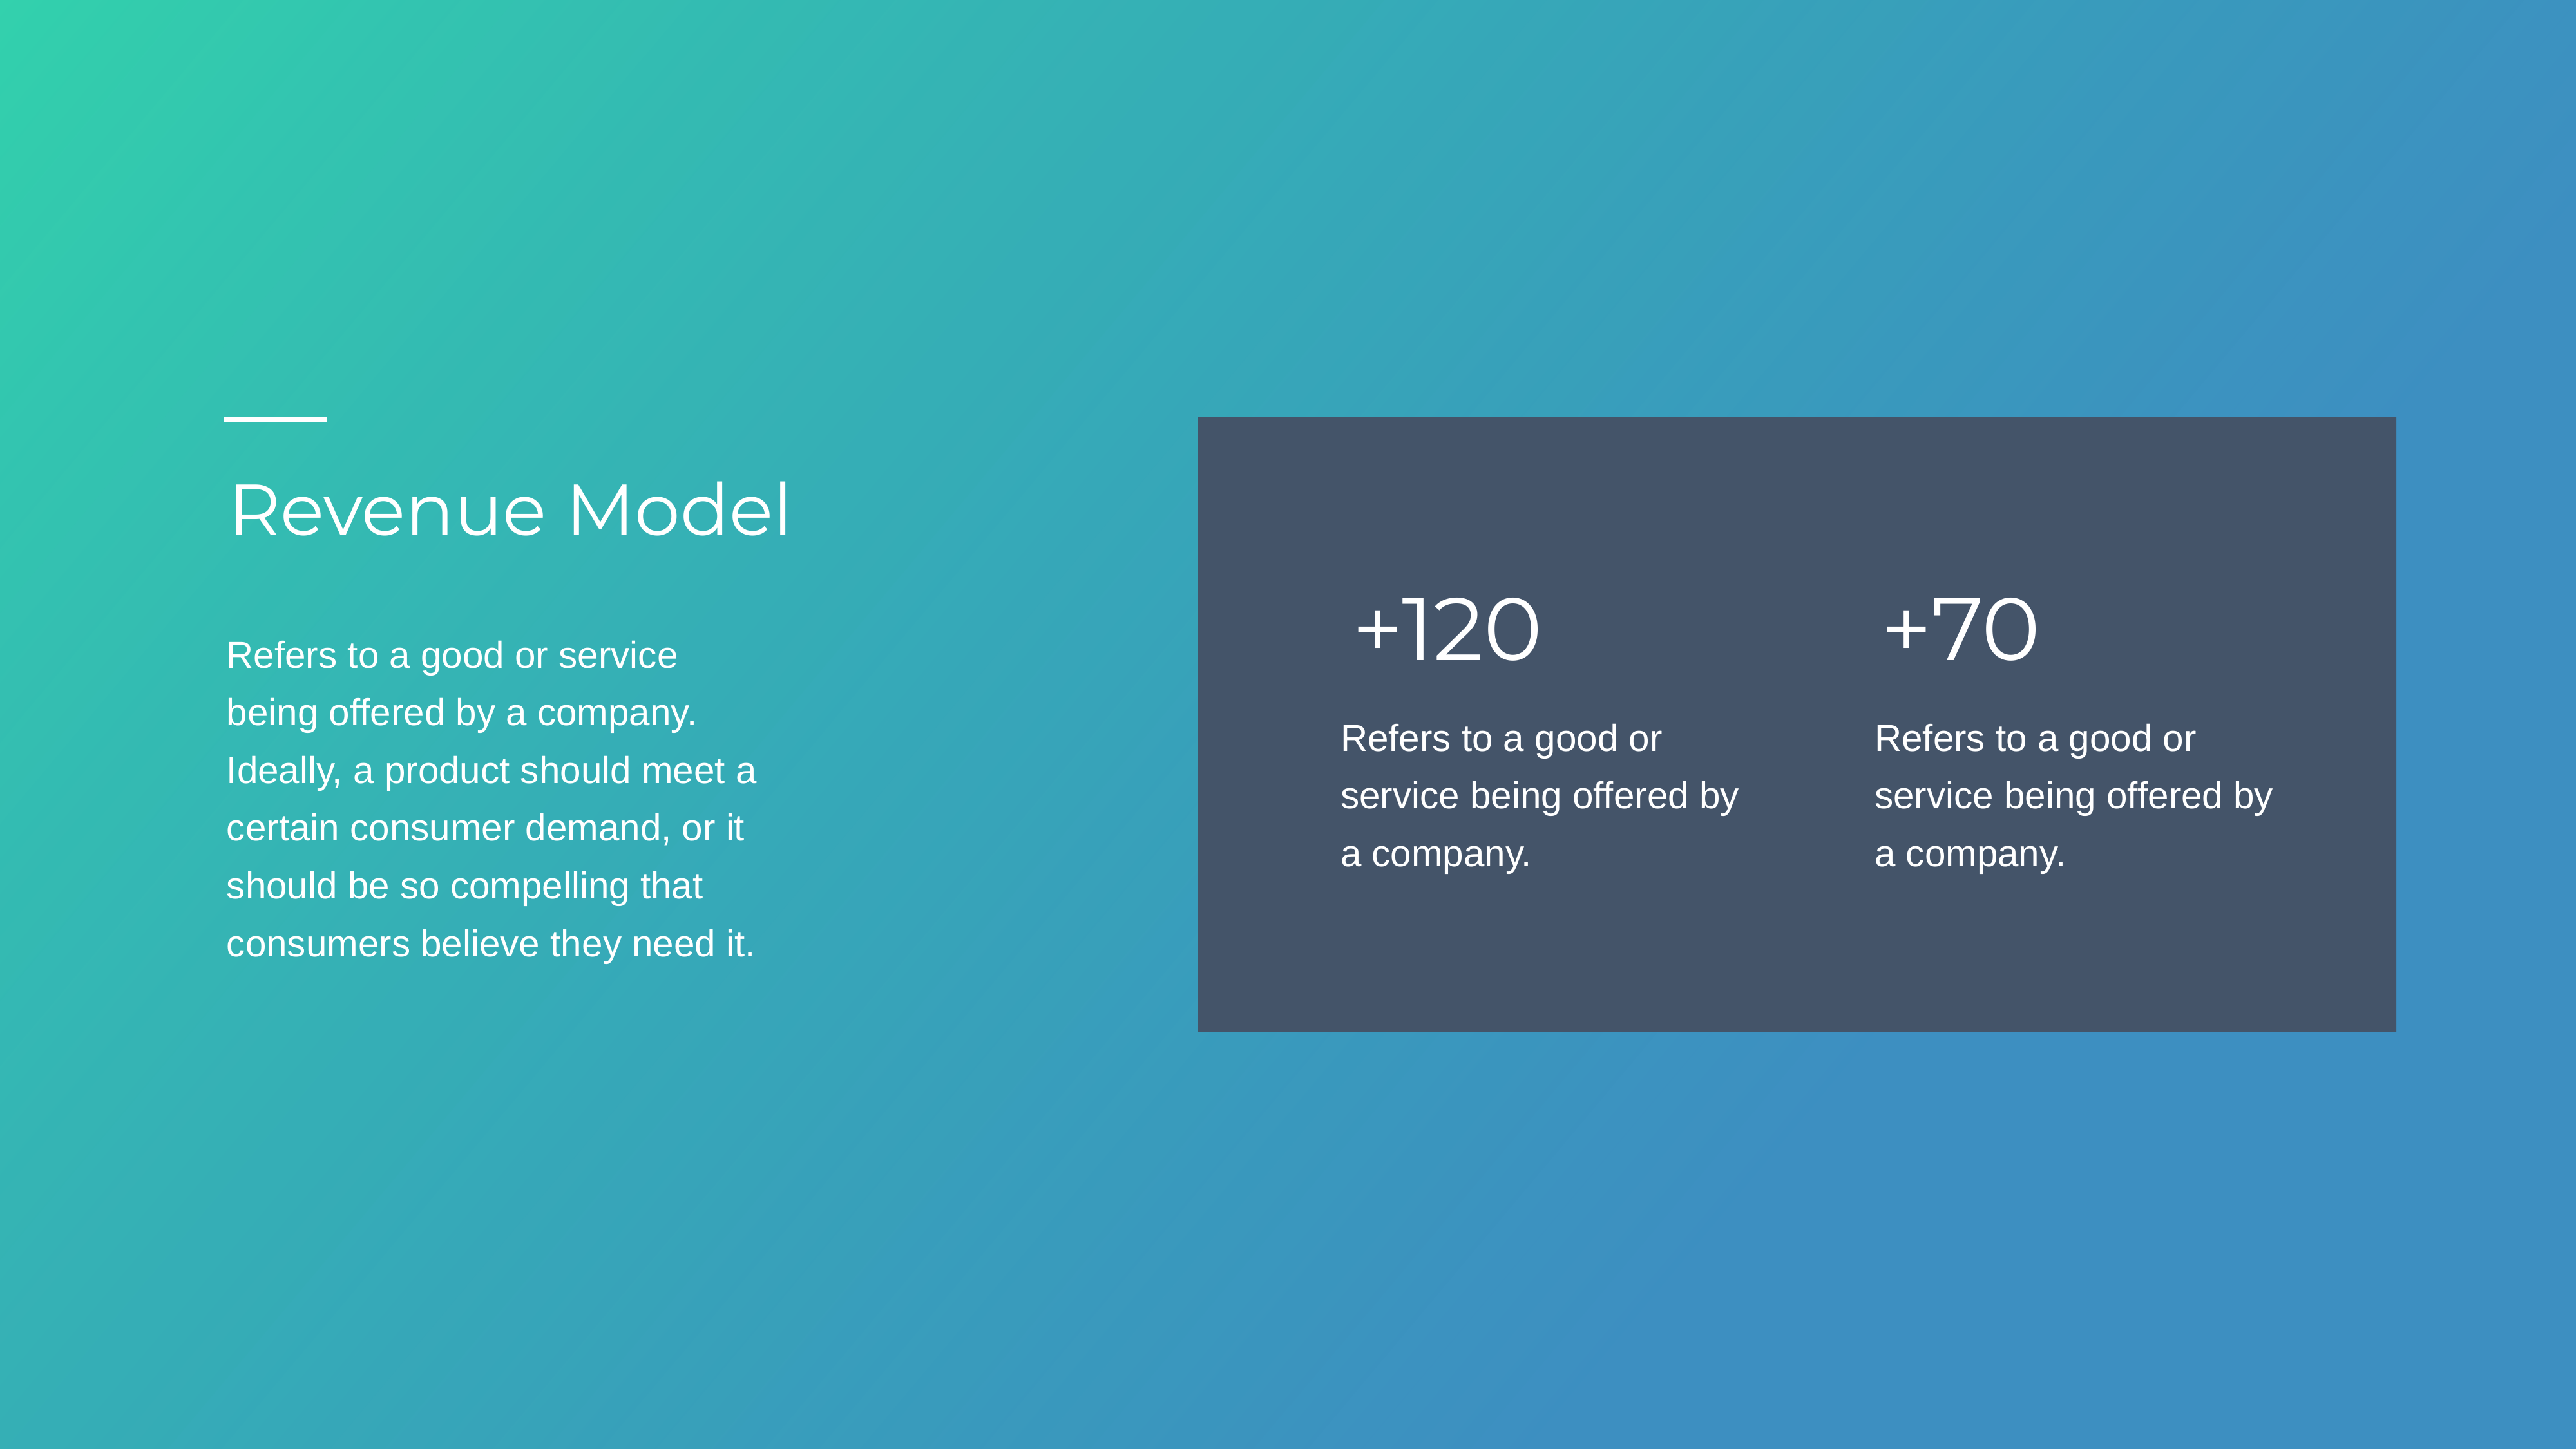

Revenue Model
Refers to a good or service being offered by a company. Ideally, a product should meet a certain consumer demand, or it should be so compelling that consumers believe they need it.

+120
+70
Refers to a good or service being offered by a company.
Refers to a good or service being offered by a company.